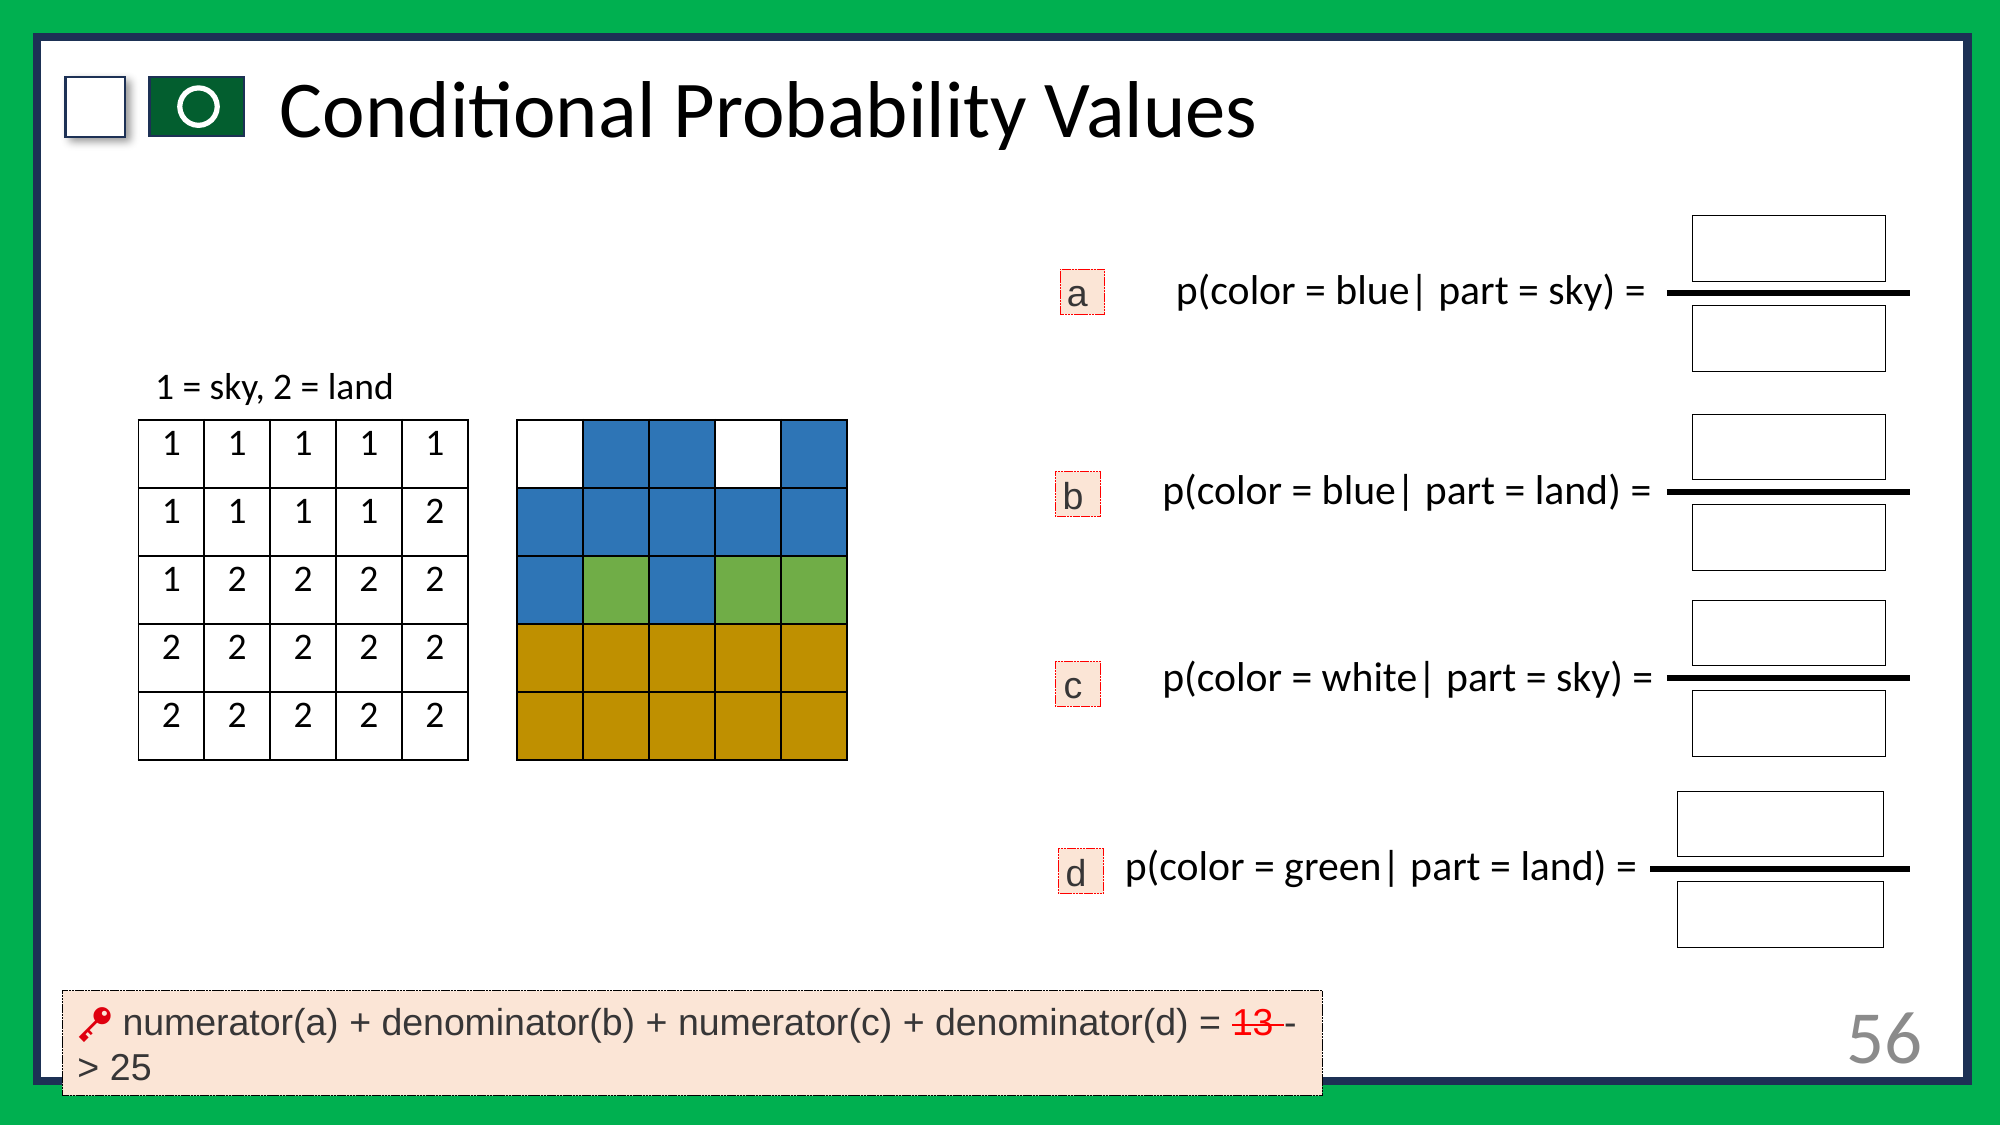

# Conditional Probability Values

p(color = blue| part = sky) =
a
1 = sky, 2 = land

p(color = blue| part = land) =
| 1 | 1 | 1 | 1 | 1 |
| --- | --- | --- | --- | --- |
| 1 | 1 | 1 | 1 | 2 |
| 1 | 2 | 2 | 2 | 2 |
| 2 | 2 | 2 | 2 | 2 |
| 2 | 2 | 2 | 2 | 2 |
|  |  |  |  |  |
| --- | --- | --- | --- | --- |
|  |  |  |  |  |
|  |  |  |  |  |
|  |  |  |  |  |
|  |  |  |  |  |
b

p(color = white| part = sky) =
c

p(color = green| part = land) =
d
56
🔑 numerator(a) + denominator(b) + numerator(c) + denominator(d) = 13 -> 25